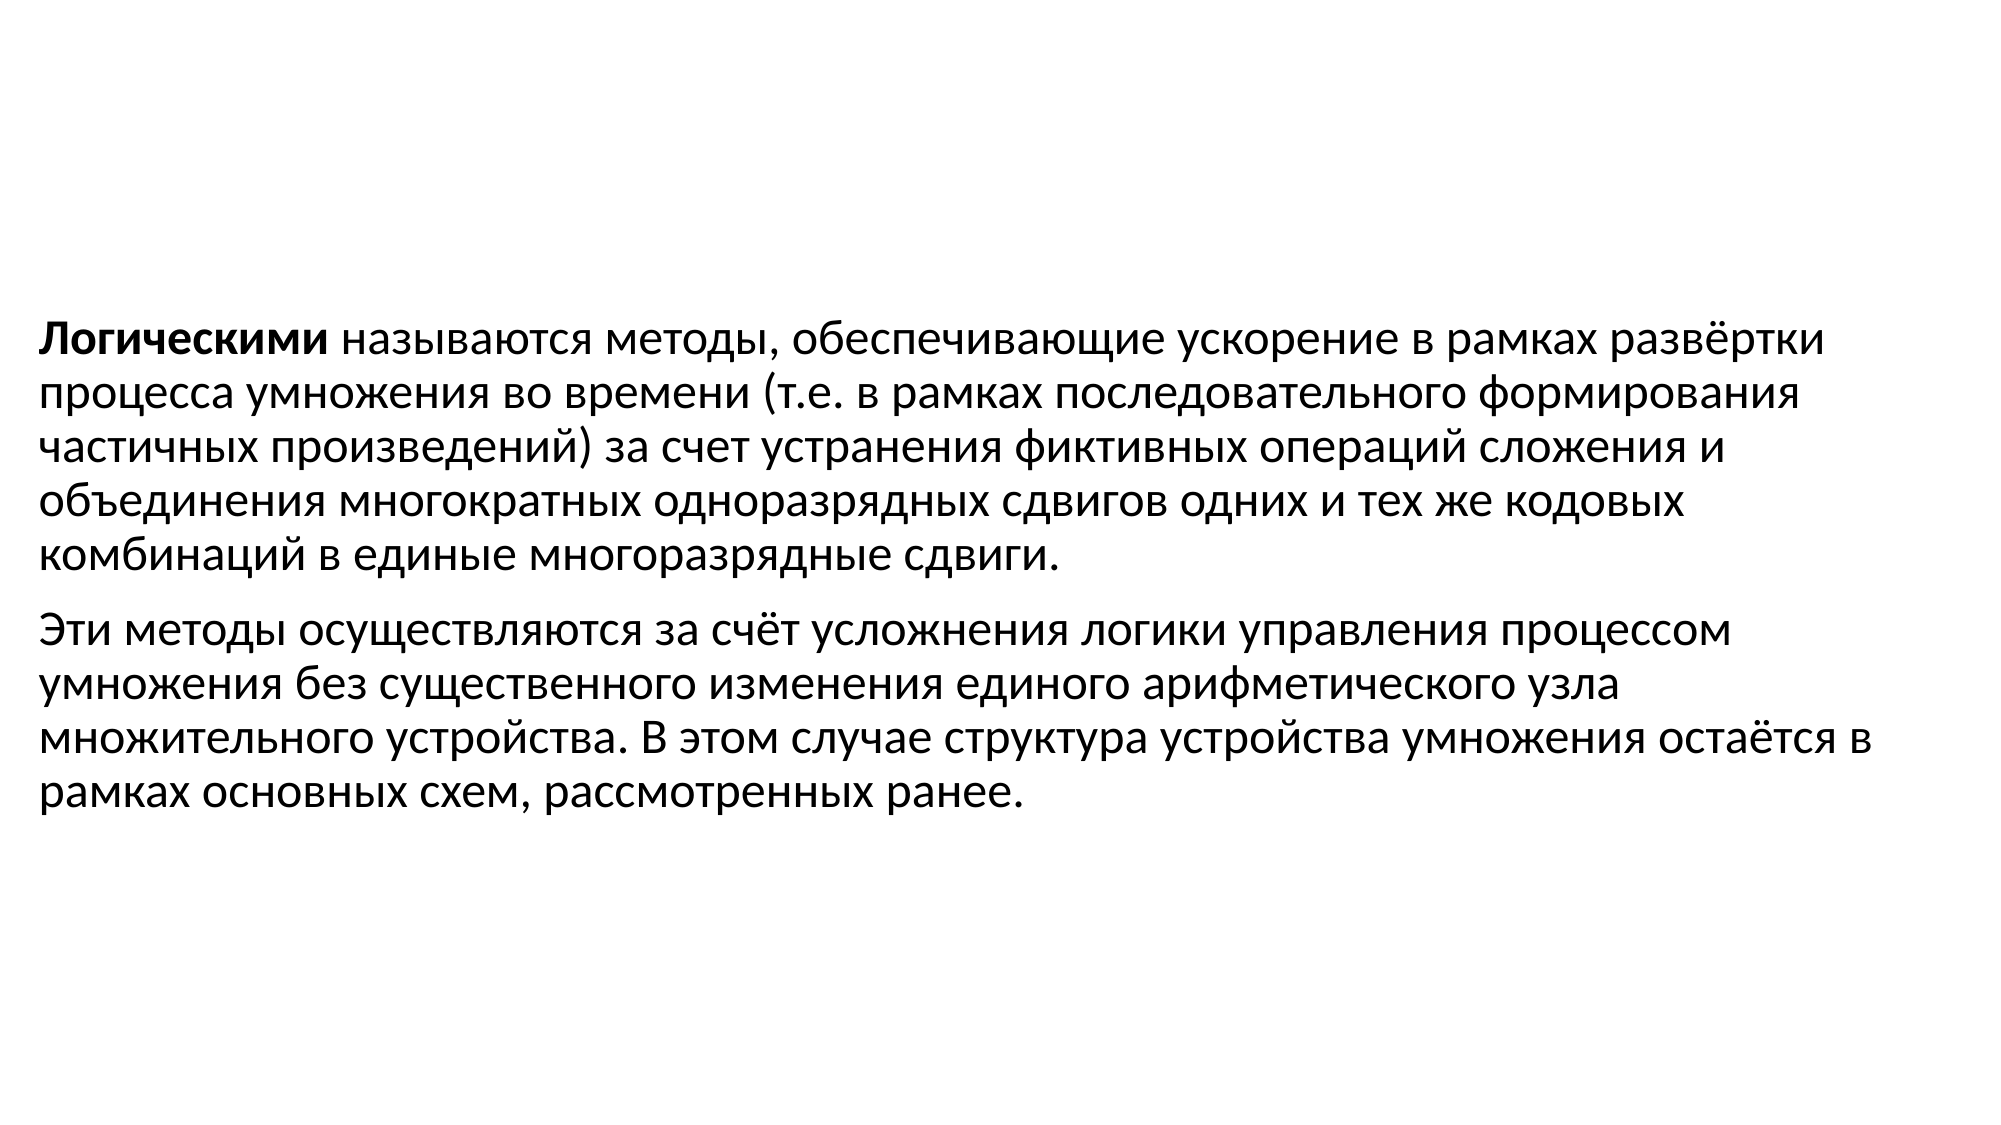

Логическими называются методы, обеспечивающие ускорение в рамках развёртки процесса умножения во времени (т.е. в рамках последовательного формирования частичных произведений) за счет устранения фиктивных операций сложения и объединения многократных одноразрядных сдвигов одних и тех же кодовых комбинаций в единые многоразрядные сдвиги.
Эти методы осуществляются за счёт усложнения логики управления процессом умножения без существенного изменения единого арифметического узла множительного устройства. В этом случае структура устройства умножения остаётся в рамках основных схем, рассмотренных ранее.